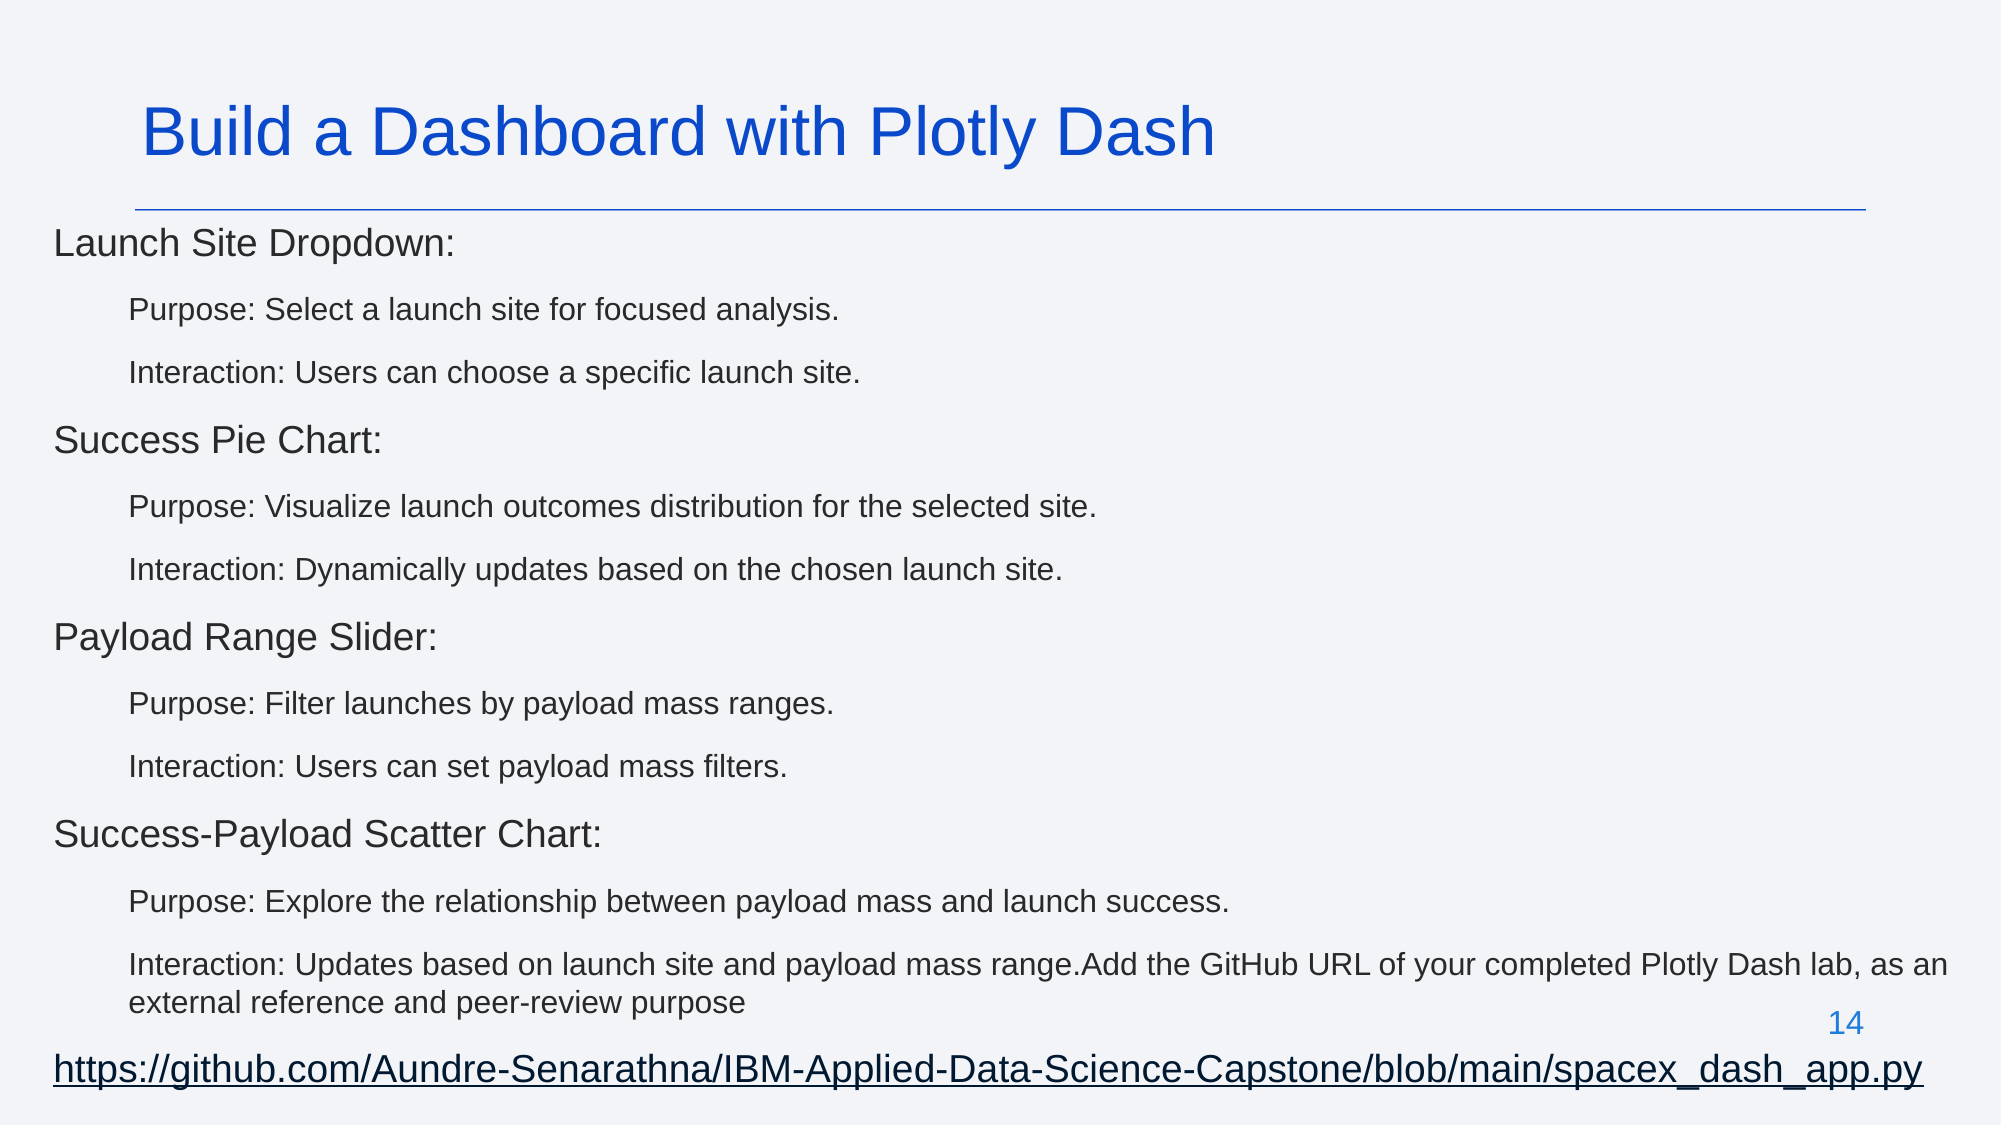

Build a Dashboard with Plotly Dash
Launch Site Dropdown:
Purpose: Select a launch site for focused analysis.
Interaction: Users can choose a specific launch site.
Success Pie Chart:
Purpose: Visualize launch outcomes distribution for the selected site.
Interaction: Dynamically updates based on the chosen launch site.
Payload Range Slider:
Purpose: Filter launches by payload mass ranges.
Interaction: Users can set payload mass filters.
Success-Payload Scatter Chart:
Purpose: Explore the relationship between payload mass and launch success.
Interaction: Updates based on launch site and payload mass range.Add the GitHub URL of your completed Plotly Dash lab, as an external reference and peer-review purpose
https://github.com/Aundre-Senarathna/IBM-Applied-Data-Science-Capstone/blob/main/spacex_dash_app.py

14